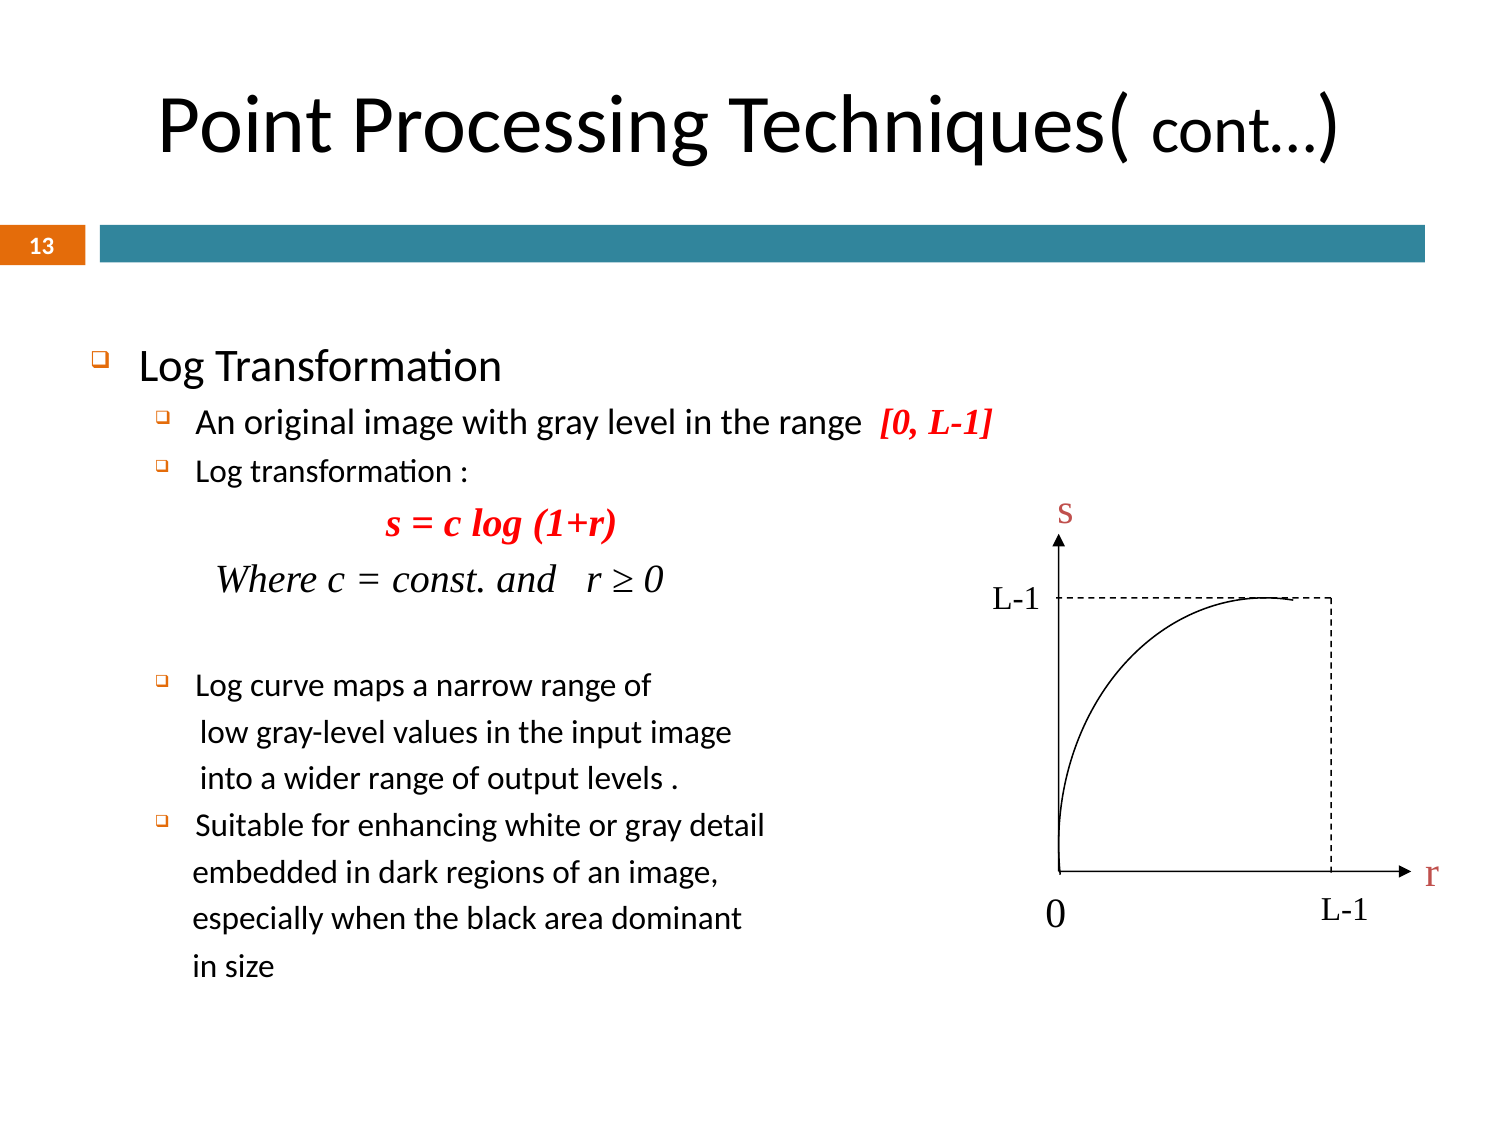

# Point Processing Techniques( cont…)
13

Log Transformation
An original image with gray level in the range  [0, L-1]
Log transformation :
                            s = c log (1+r)
      Where c = const. and   r ≥ 0

Log curve maps a narrow range of
      low gray-level values in the input image
      into a wider range of output levels .
Suitable for enhancing white or gray detail
     embedded in dark regions of an image,
     especially when the black area dominant
     in size
s

L-1
r
0
L-1